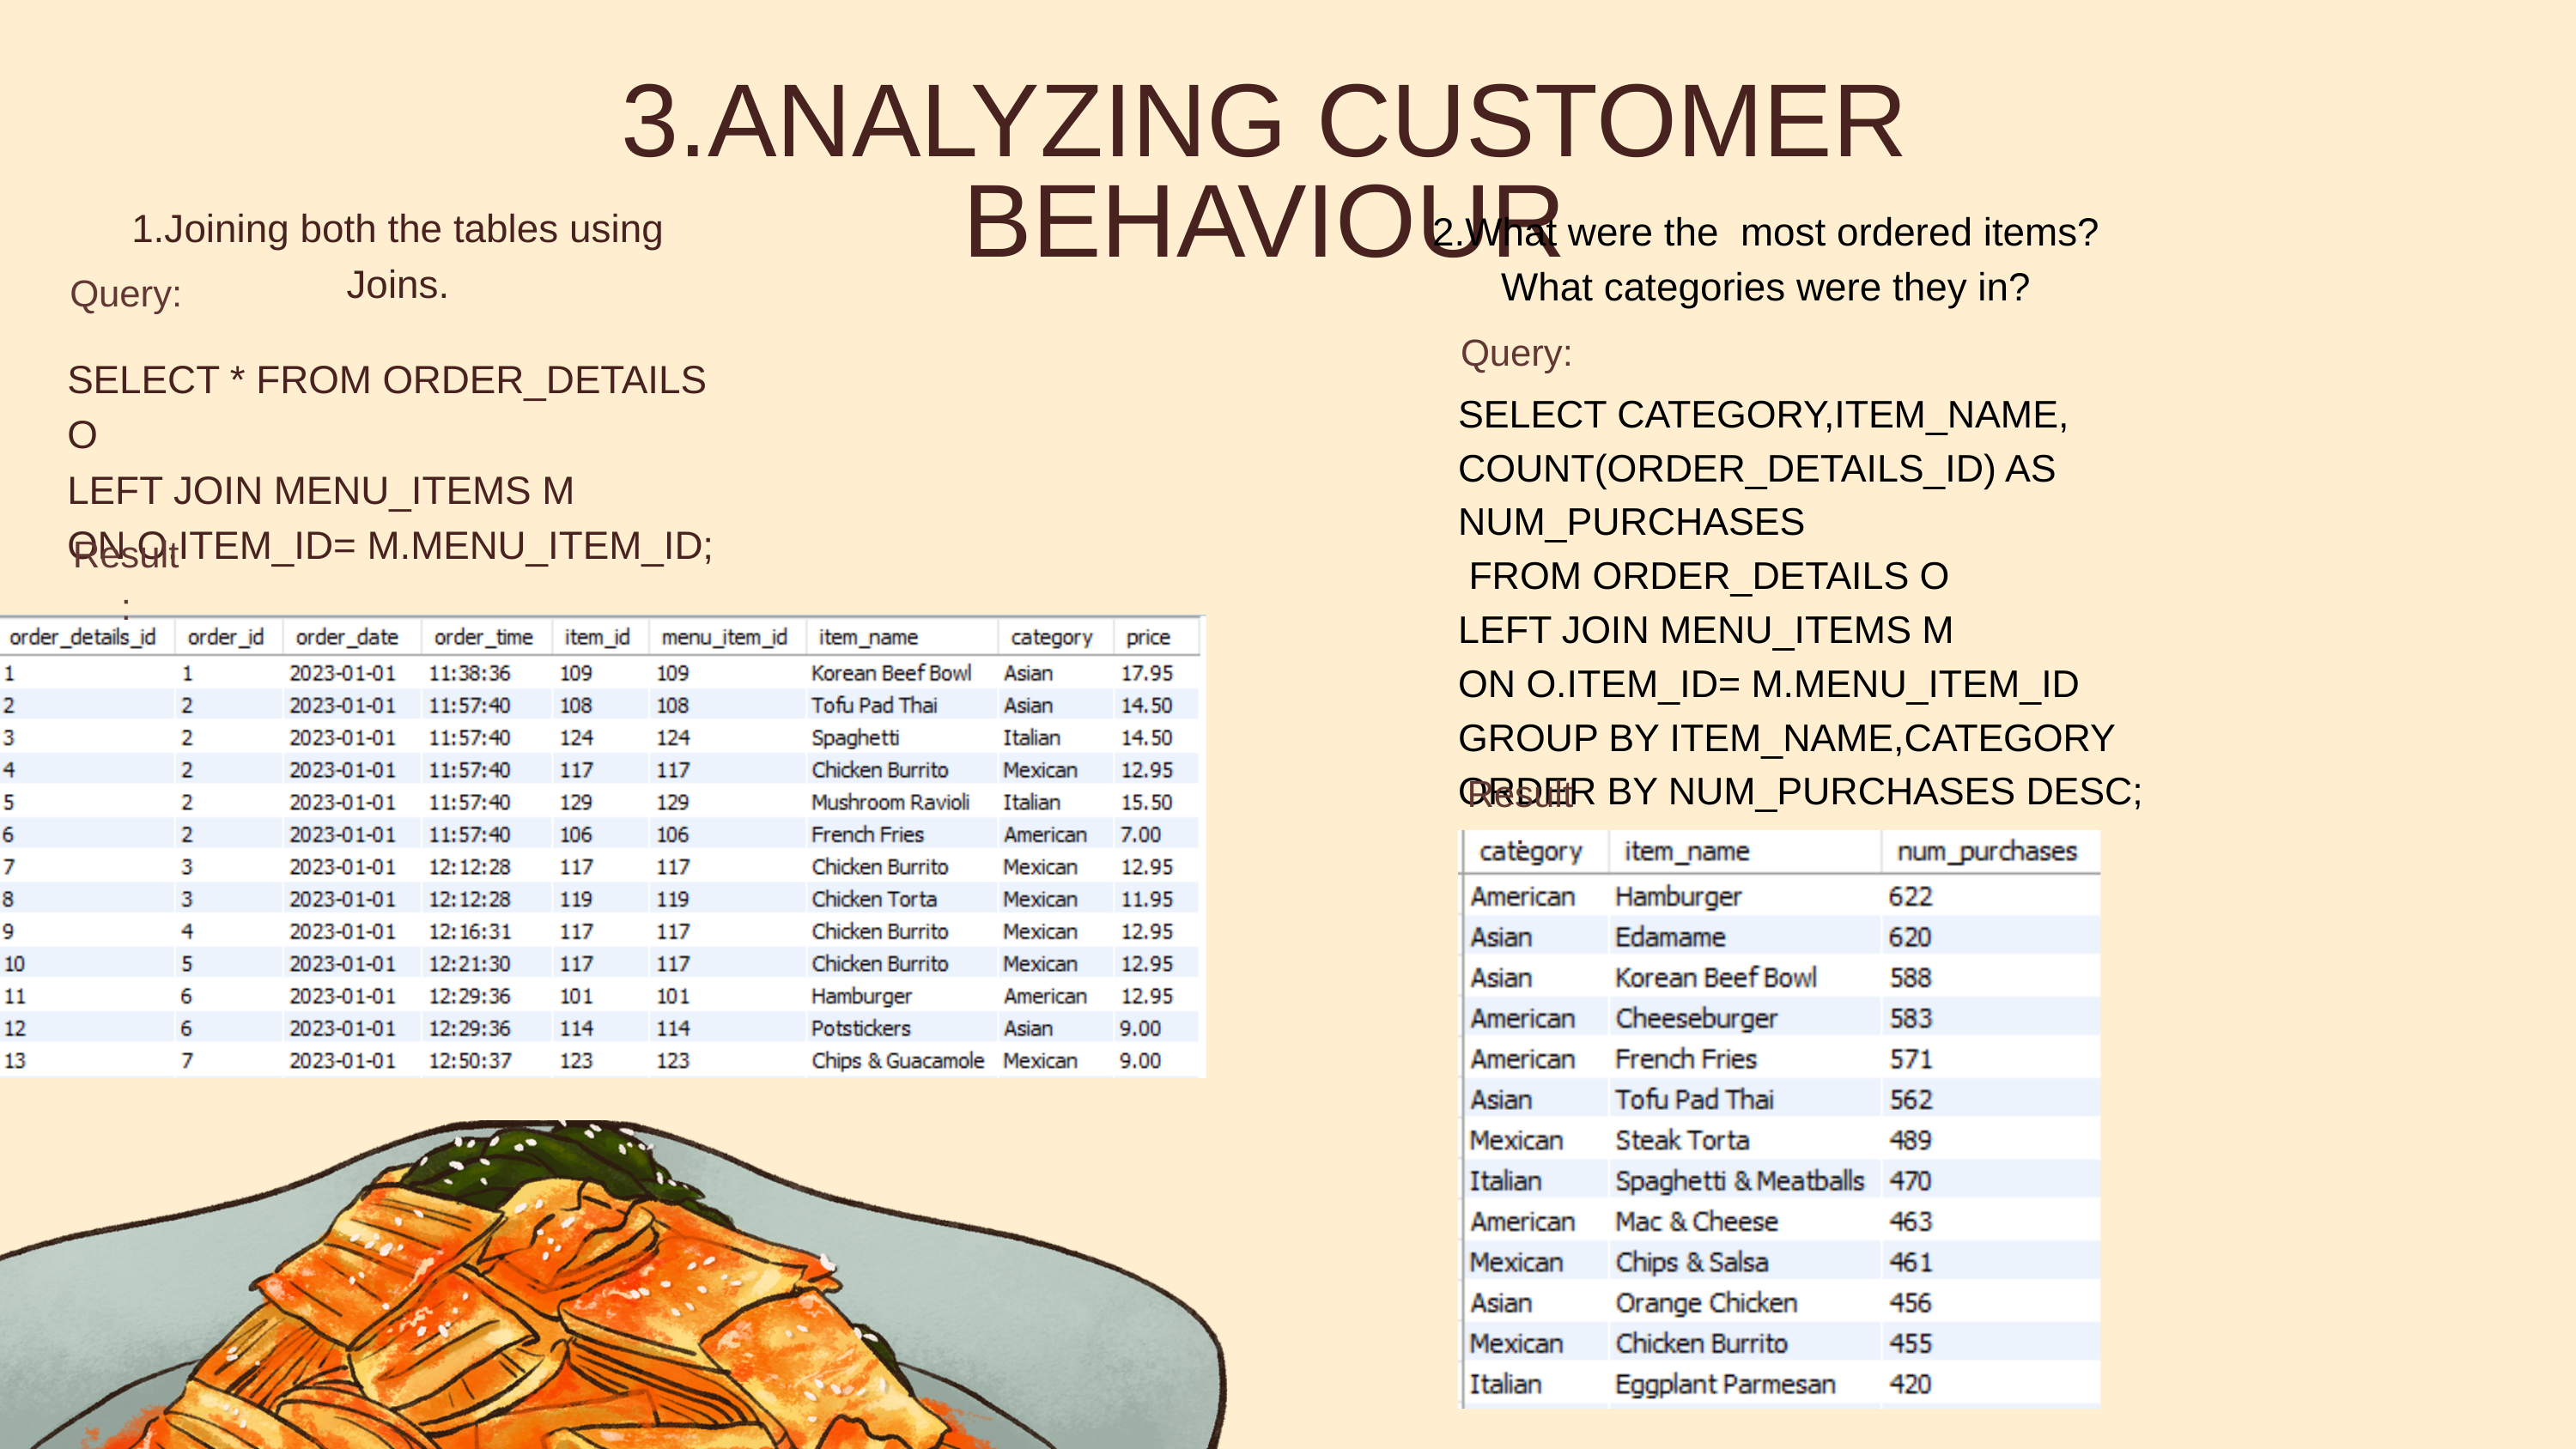

3.ANALYZING CUSTOMER BEHAVIOUR
1.Joining both the tables using Joins.
2.What were the  most ordered items?
What categories were they in?
Query:
Query:
SELECT * FROM ORDER_DETAILS O
LEFT JOIN MENU_ITEMS M
ON O.ITEM_ID= M.MENU_ITEM_ID;
SELECT CATEGORY,ITEM_NAME,
COUNT(ORDER_DETAILS_ID) AS NUM_PURCHASES
 FROM ORDER_DETAILS O
LEFT JOIN MENU_ITEMS M
ON O.ITEM_ID= M.MENU_ITEM_ID
GROUP BY ITEM_NAME,CATEGORY
ORDER BY NUM_PURCHASES DESC;
Result:

Result: